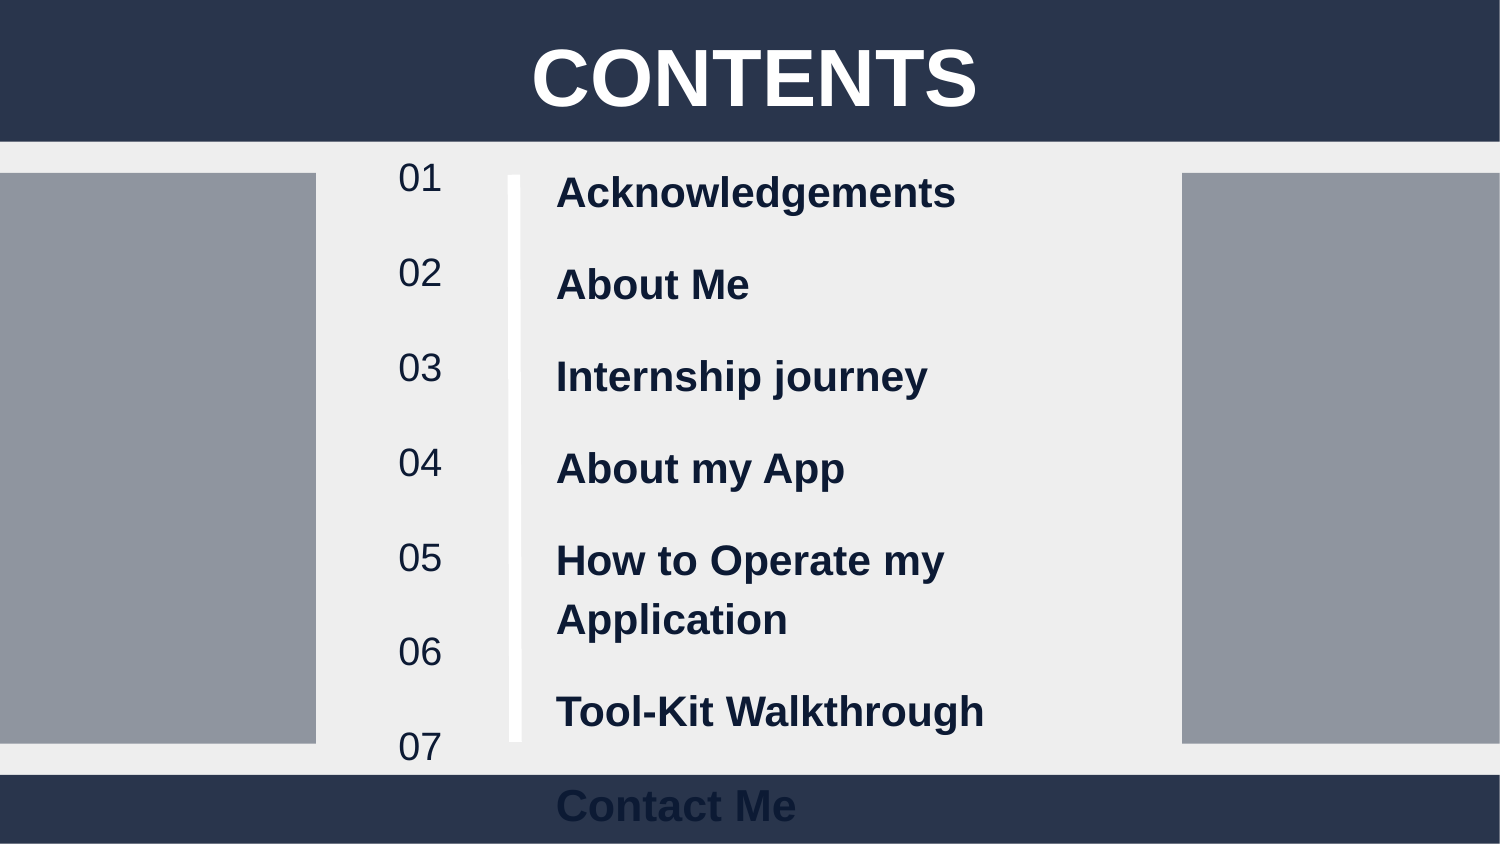

CONTENTS

Acknowledgements
About Me
Internship journey
About my App
How to Operate my Application
Tool-Kit Walkthrough
Contact Me

01

02

03

04

05

06

07